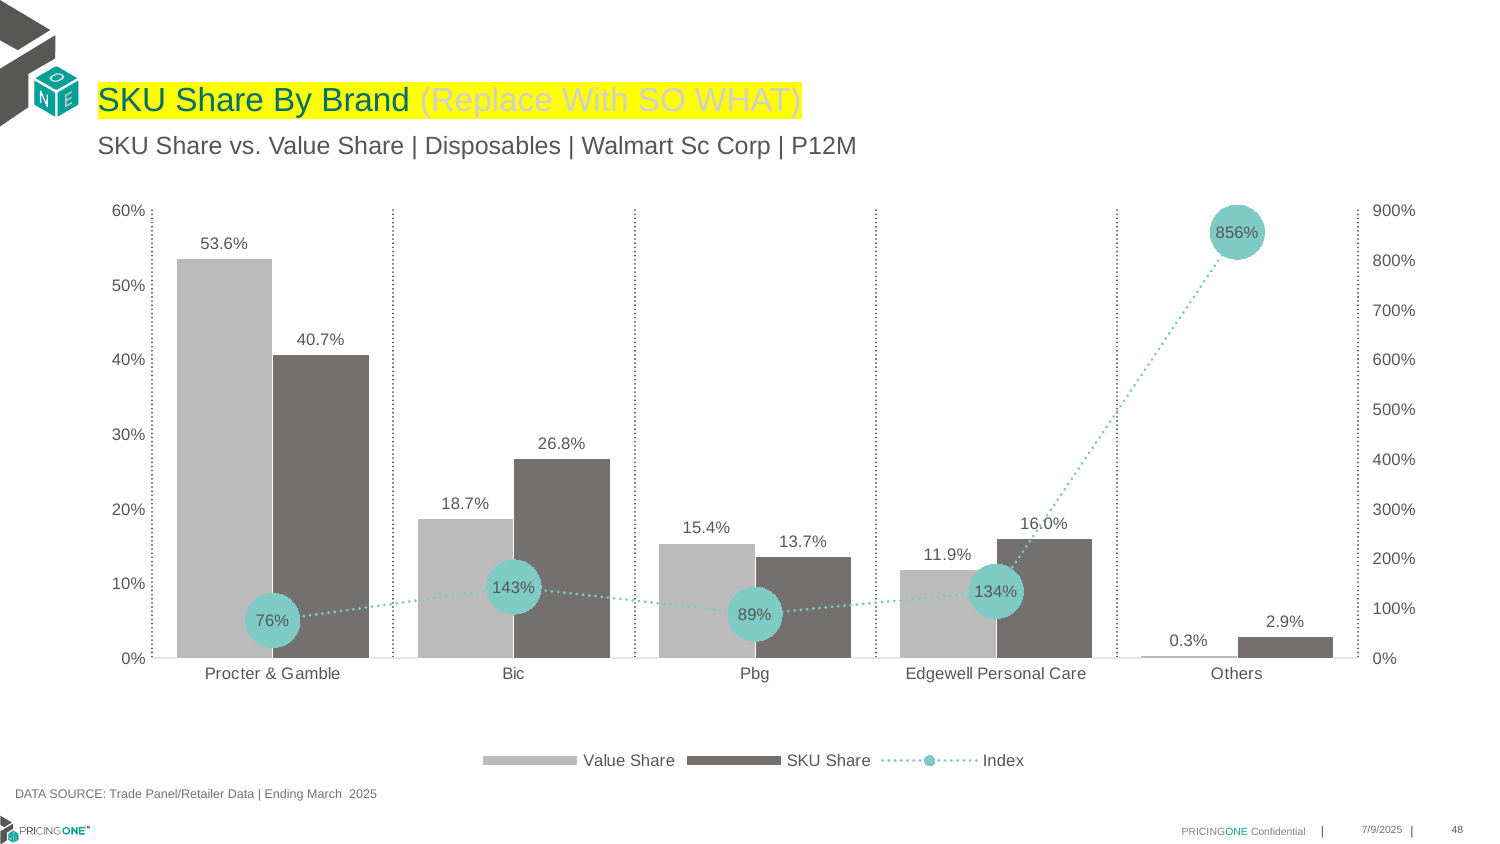

# SKU Share By Brand (Replace With SO WHAT)
SKU Share vs. Value Share | Disposables | Walmart Sc Corp | P12M

### Chart

| Category | Value Share | SKU Share | Index |
|---|---|---|---|
| Procter & Gamble | 0.5359144607963278 | 0.4066760695815703 | 0.7588451130377801 |
| Bic | 0.18718514906711023 | 0.267748001880583 | 1.430391263489547 |
| Pbg | 0.15428676179551037 | 0.1365773389750823 | 0.8852174832478505 |
| Edgewell Personal Care | 0.11923589594459544 | 0.1600846262341326 | 1.3425875233790174 |
| Others | 0.0033777323964562503 | 0.02891396332863188 | 8.560169940924562 |
DATA SOURCE: Trade Panel/Retailer Data | Ending March  2025

7/9/2025
48